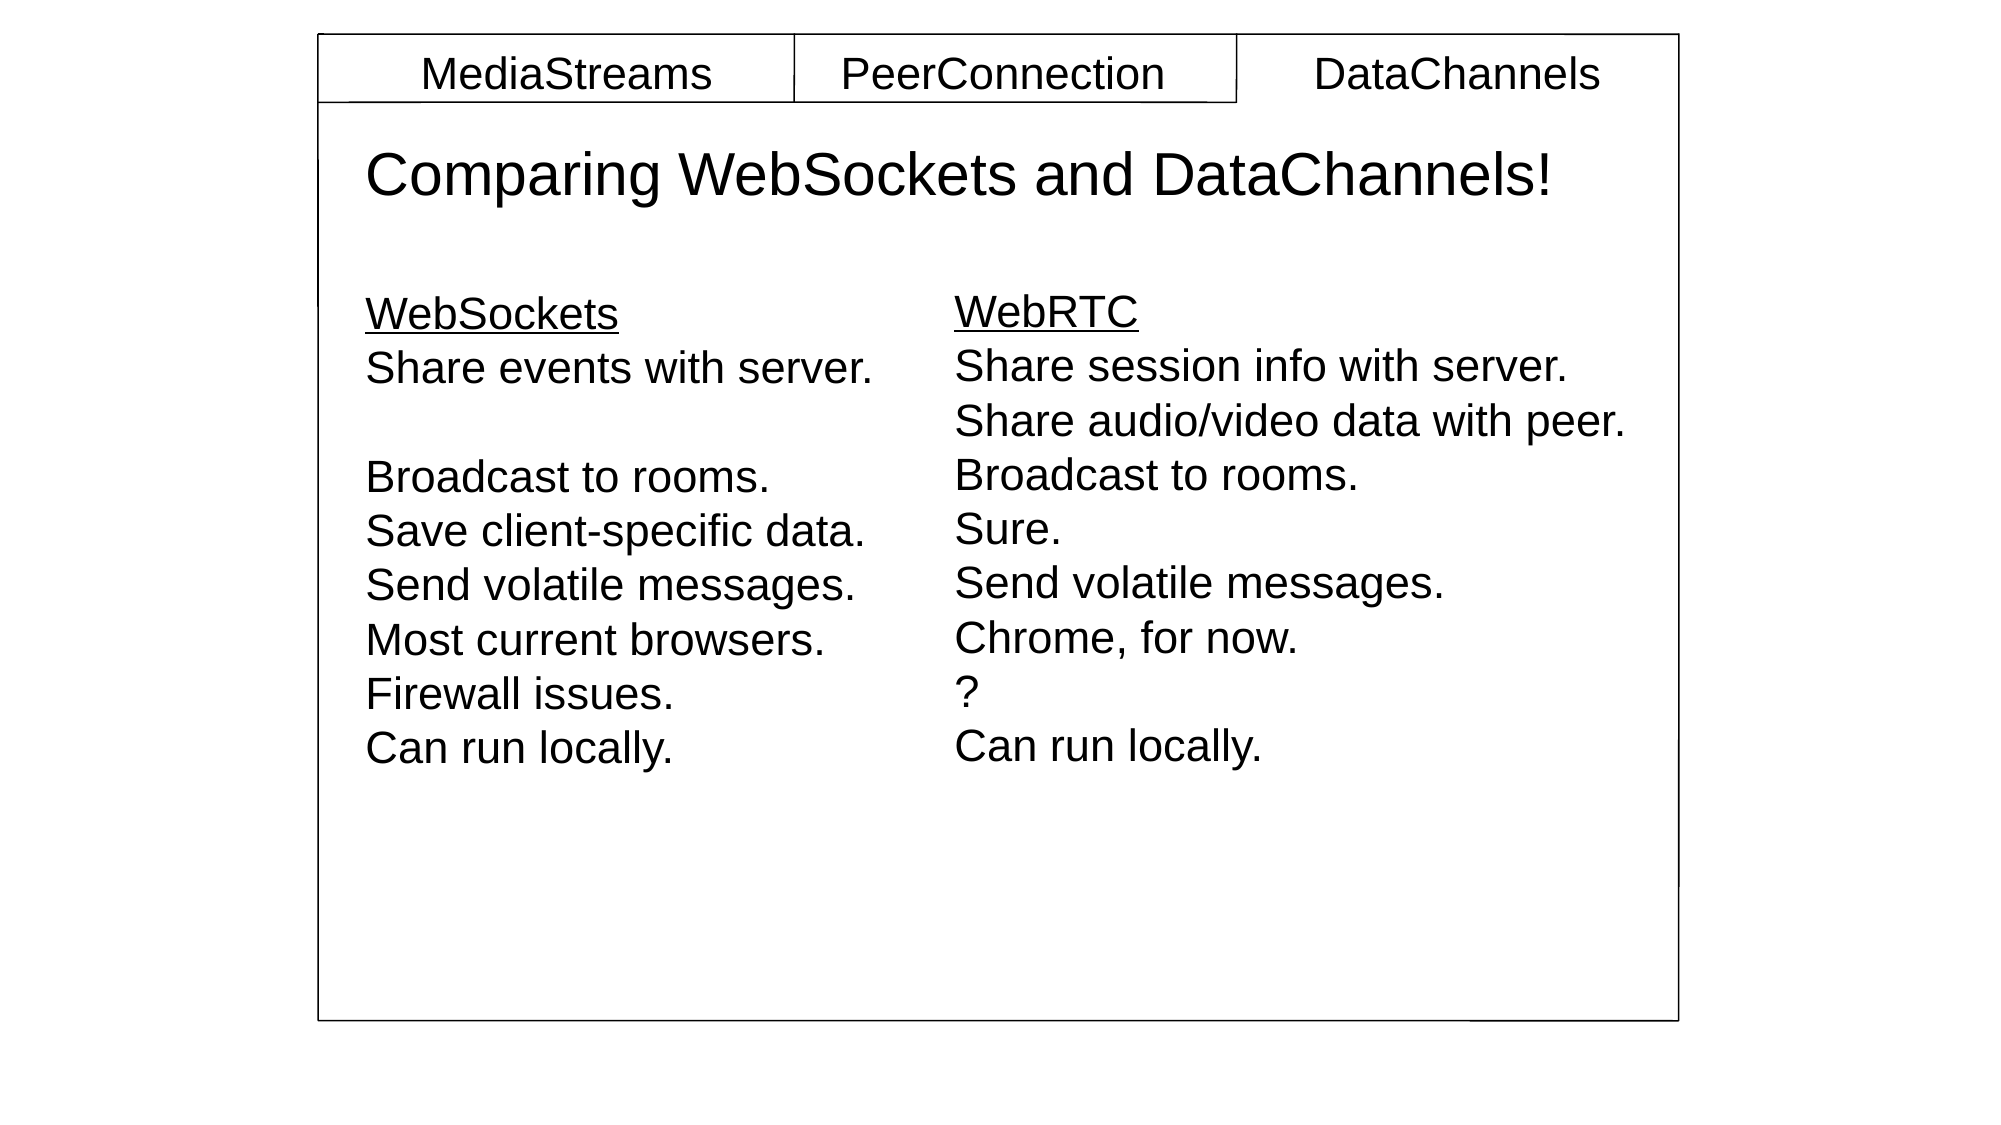

MediaStreams
PeerConnection
DataChannels

Comparing WebSockets and DataChannels!
WebRTC
Share session info with server.
Share audio/video data with peer.
Broadcast to rooms.
Sure.
Send volatile messages.
Chrome, for now.
?
Can run locally.
WebSockets
Share events with server.

Broadcast to rooms.
Save client-specific data.
Send volatile messages.
Most current browsers.
Firewall issues.
Can run locally.